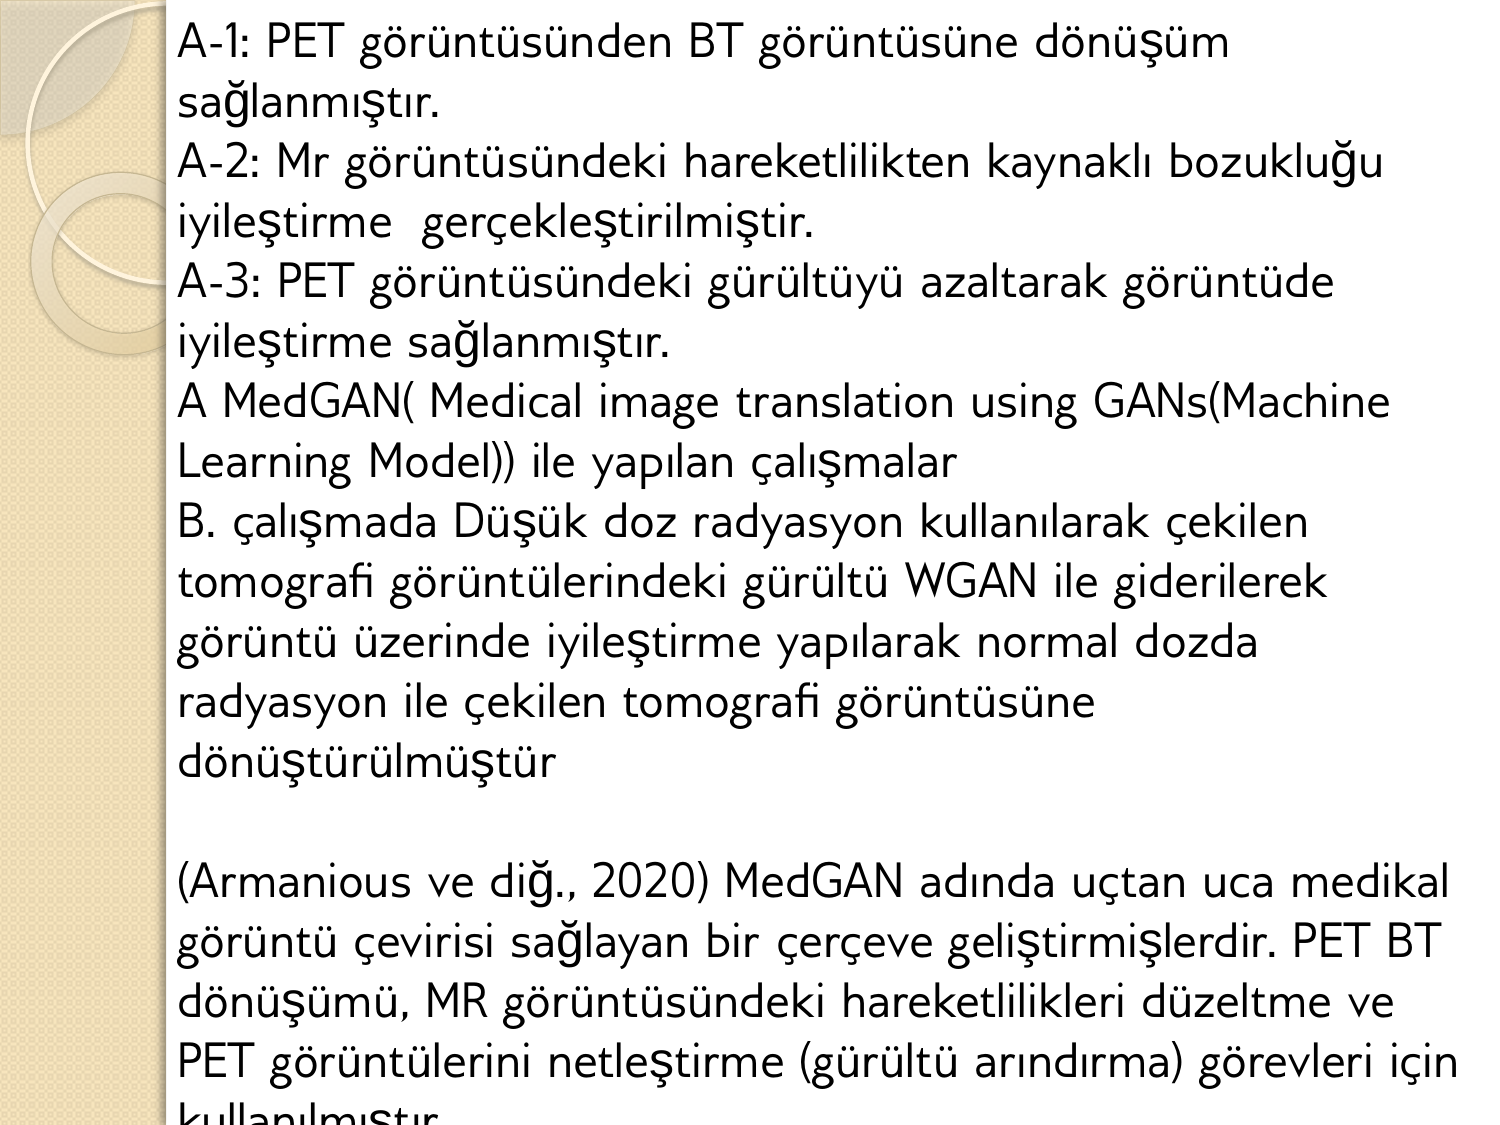

A-1: PET görüntüsünden BT görüntüsüne dönüşüm sağlanmıştır.
A-2: Mr görüntüsündeki hareketlilikten kaynaklı bozukluğu iyileştirme  gerçekleştirilmiştir.
A-3: PET görüntüsündeki gürültüyü azaltarak görüntüde iyileştirme sağlanmıştır.
A MedGAN( Medical image translation using GANs(Machine Learning Model)) ile yapılan çalışmalar
B. çalışmada Düşük doz radyasyon kullanılarak çekilen tomografi görüntülerindeki gürültü WGAN ile giderilerek görüntü üzerinde iyileştirme yapılarak normal dozda radyasyon ile çekilen tomografi görüntüsüne dönüştürülmüştür

(Armanious ve diğ., 2020) MedGAN adında uçtan uca medikal görüntü çevirisi sağlayan bir çerçeve geliştirmişlerdir. PET BT dönüşümü, MR görüntüsündeki hareketlilikleri düzeltme ve PET görüntülerini netleştirme (gürültü arındırma) görevleri için kullanılmıştır.